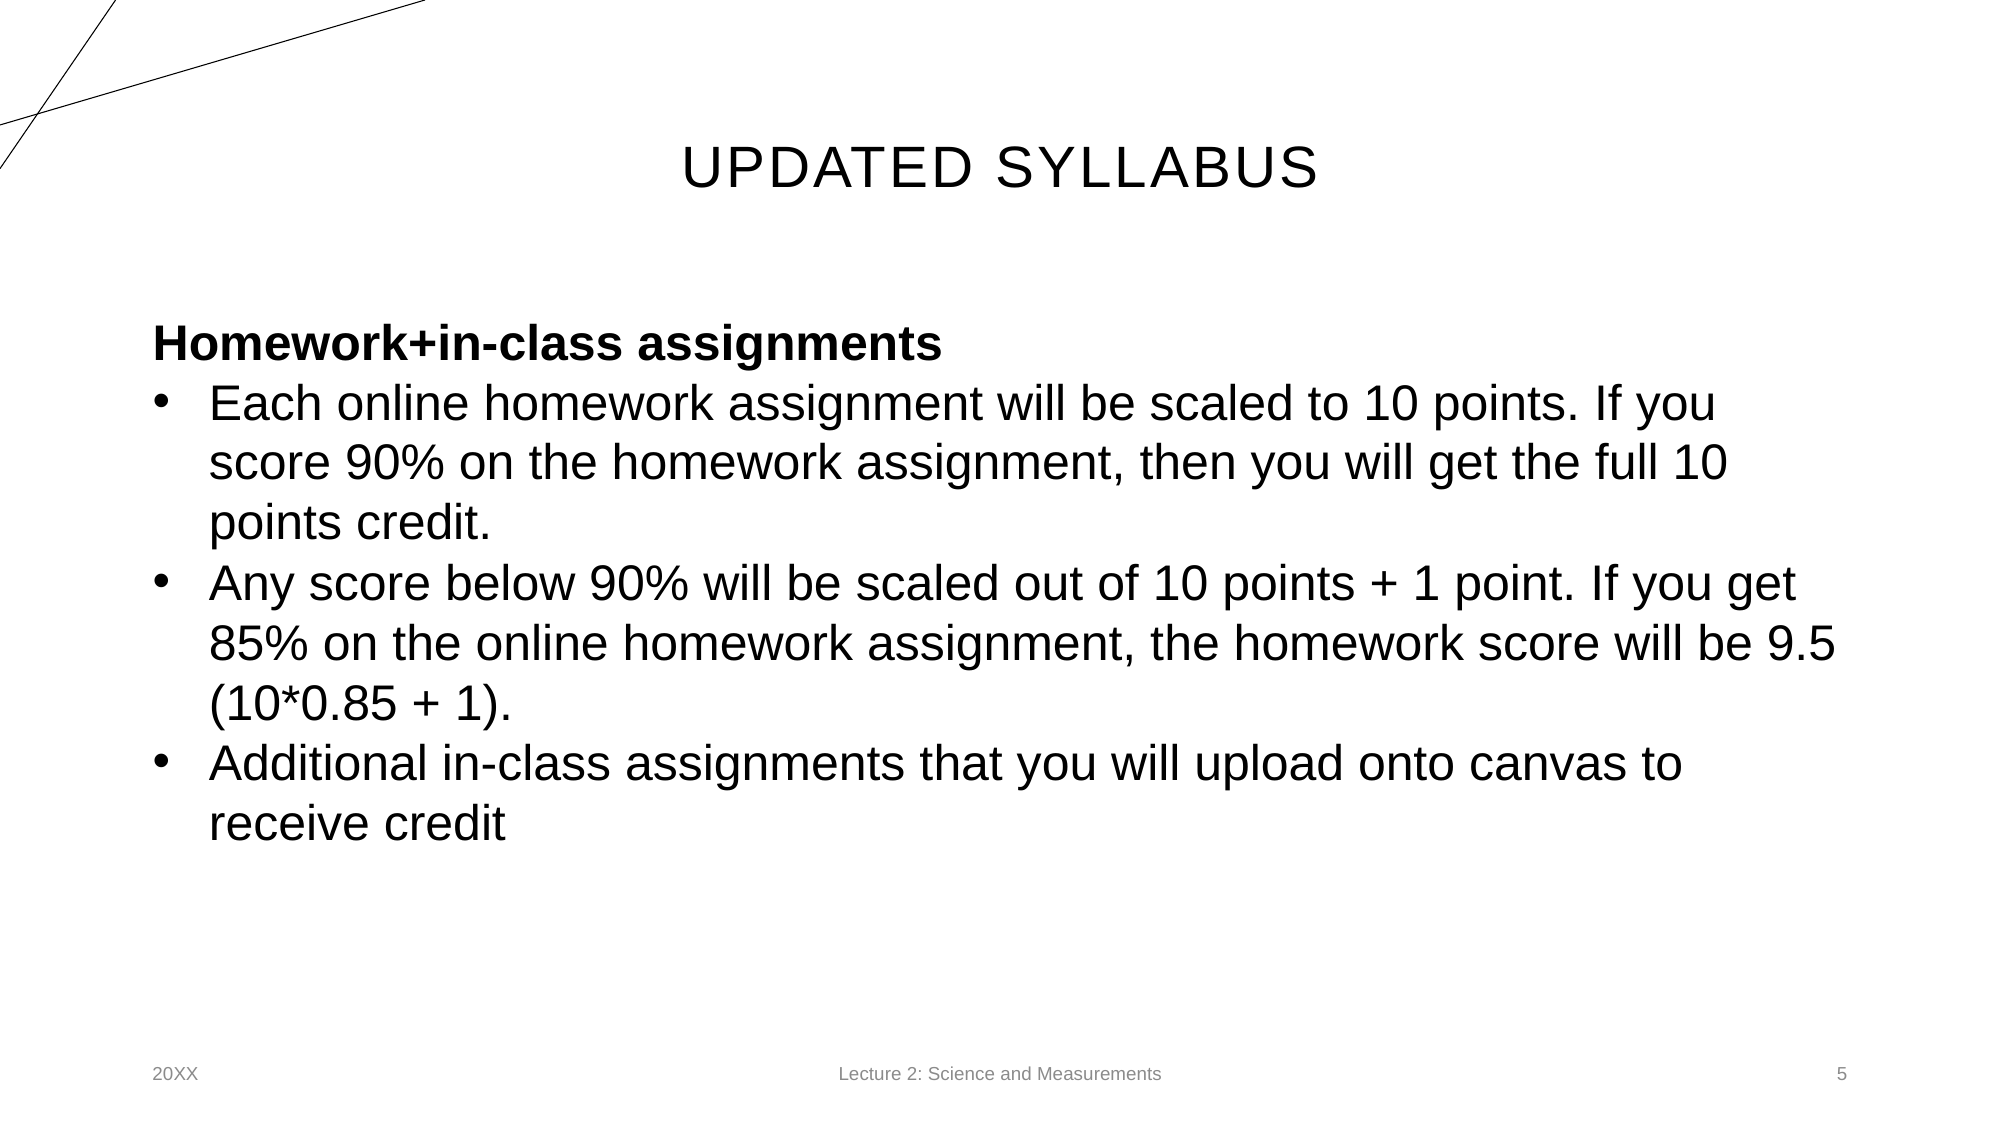

# Updated syllabus
Homework+in-class assignments
Each online homework assignment will be scaled to 10 points. If you score 90% on the homework assignment, then you will get the full 10 points credit.
Any score below 90% will be scaled out of 10 points + 1 point. If you get 85% on the online homework assignment, the homework score will be 9.5 (10*0.85 + 1).
Additional in-class assignments that you will upload onto canvas to receive credit
20XX
Lecture 2: Science and Measurements​
5